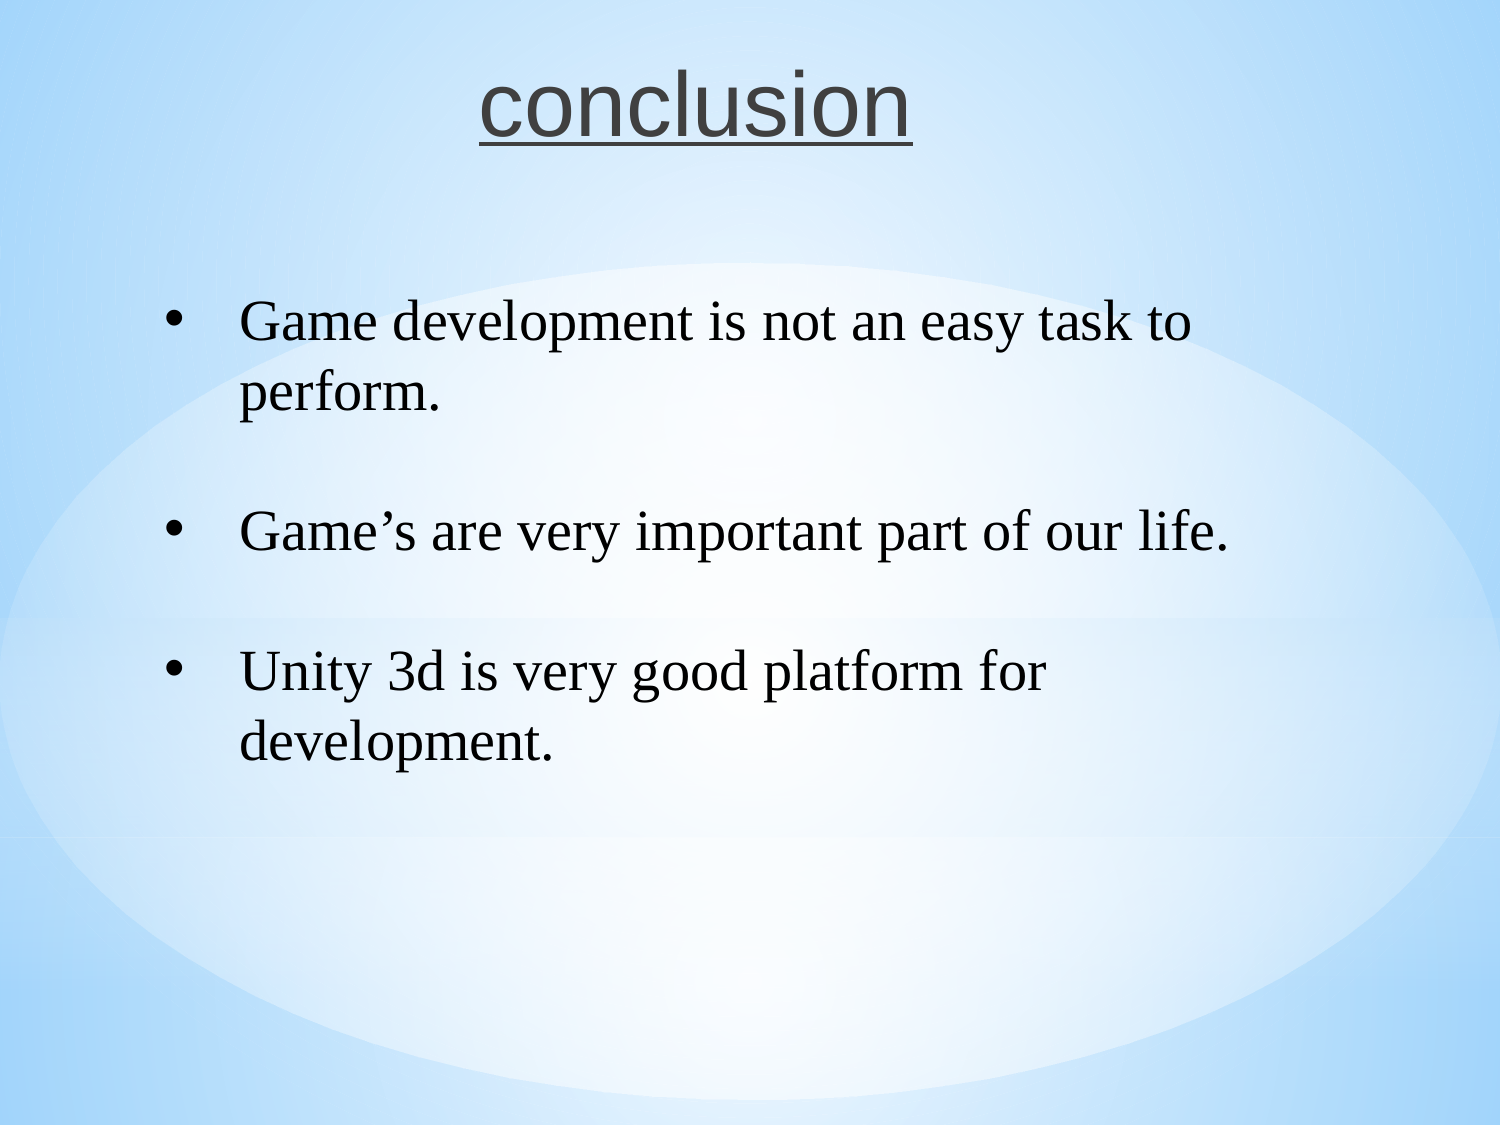

conclusion
Game development is not an easy task to perform.

Game’s are very important part of our life.

Unity 3d is very good platform for development.

#